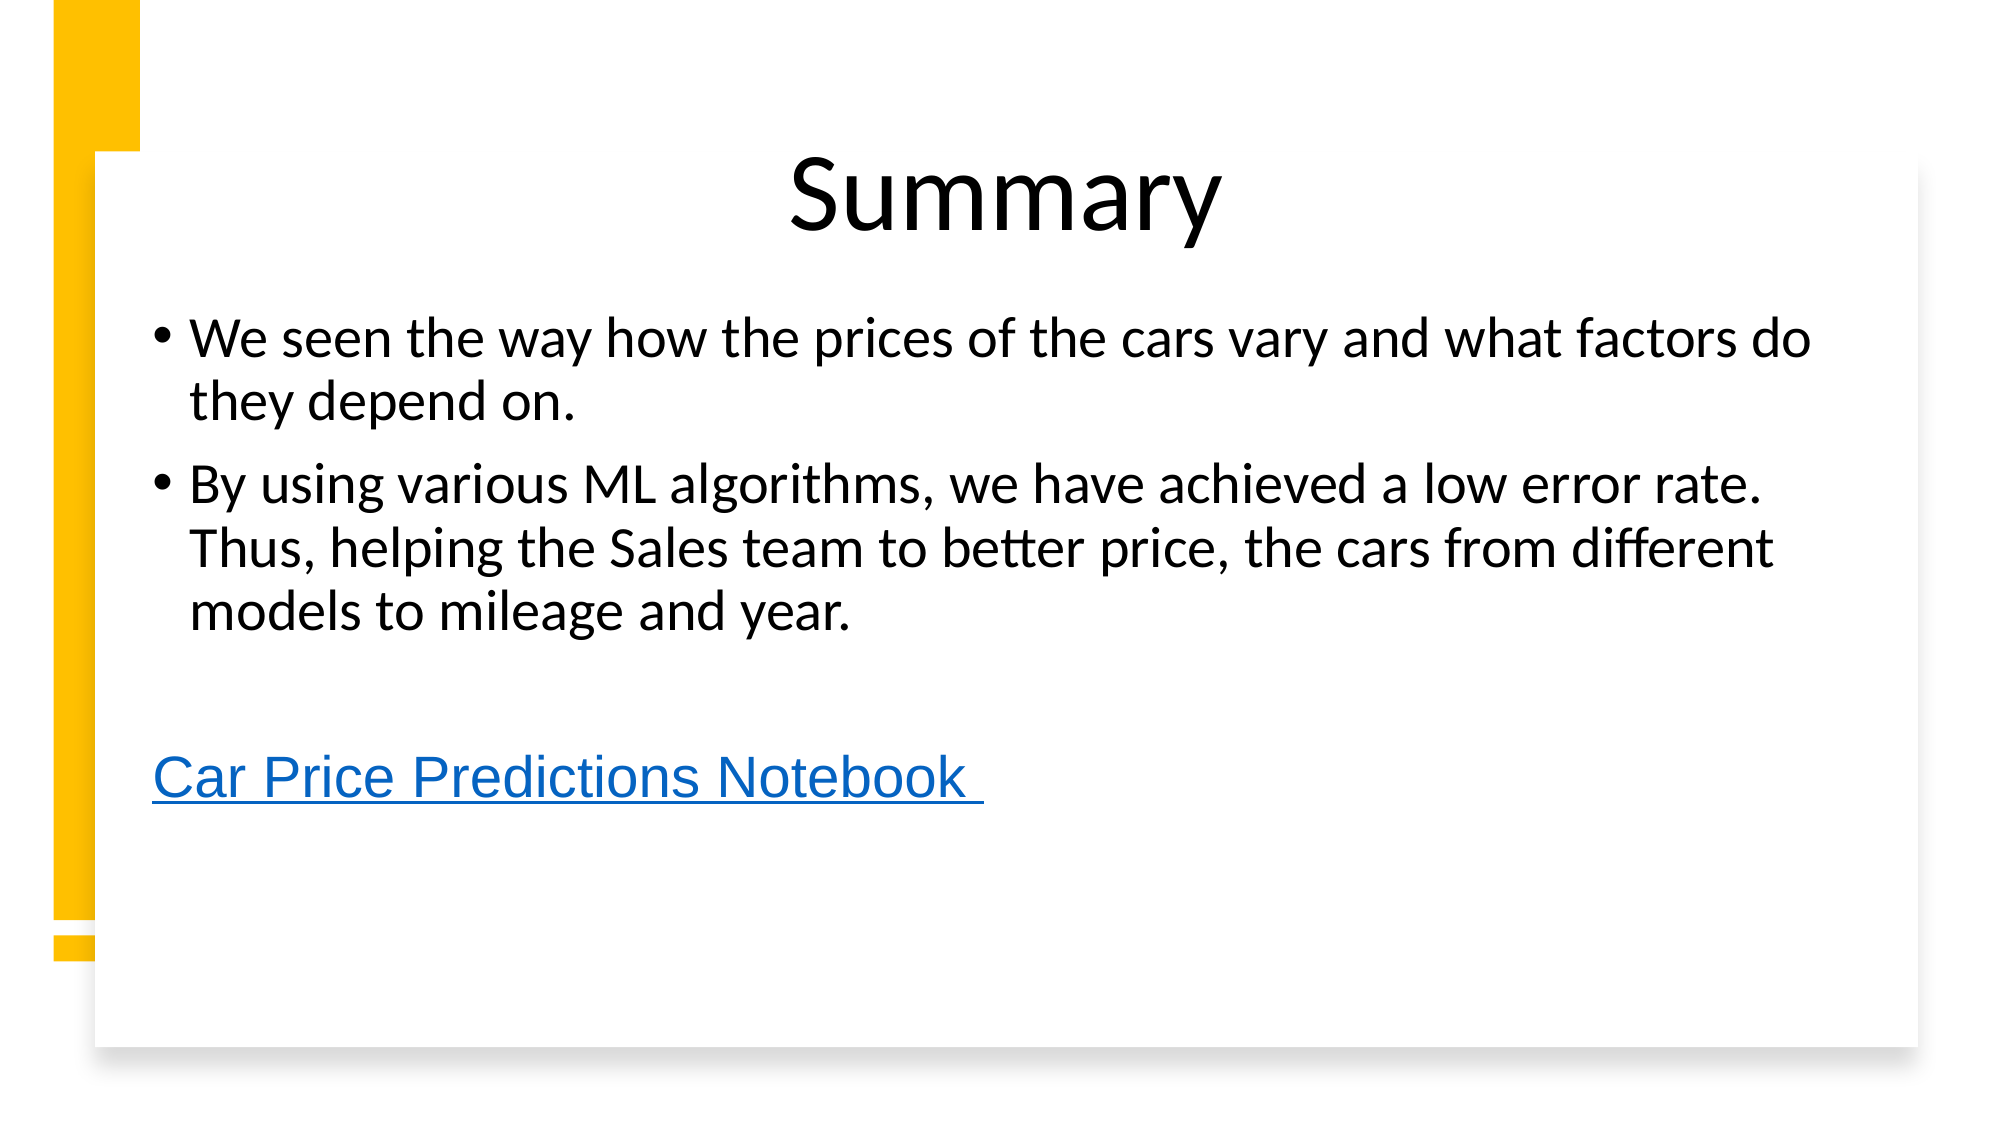

# Summary

We seen the way how the prices of the cars vary and what factors do they depend on.
By using various ML algorithms, we have achieved a low error rate. Thus, helping the Sales team to better price, the cars from different models to mileage and year.

Car Price Predictions Notebook